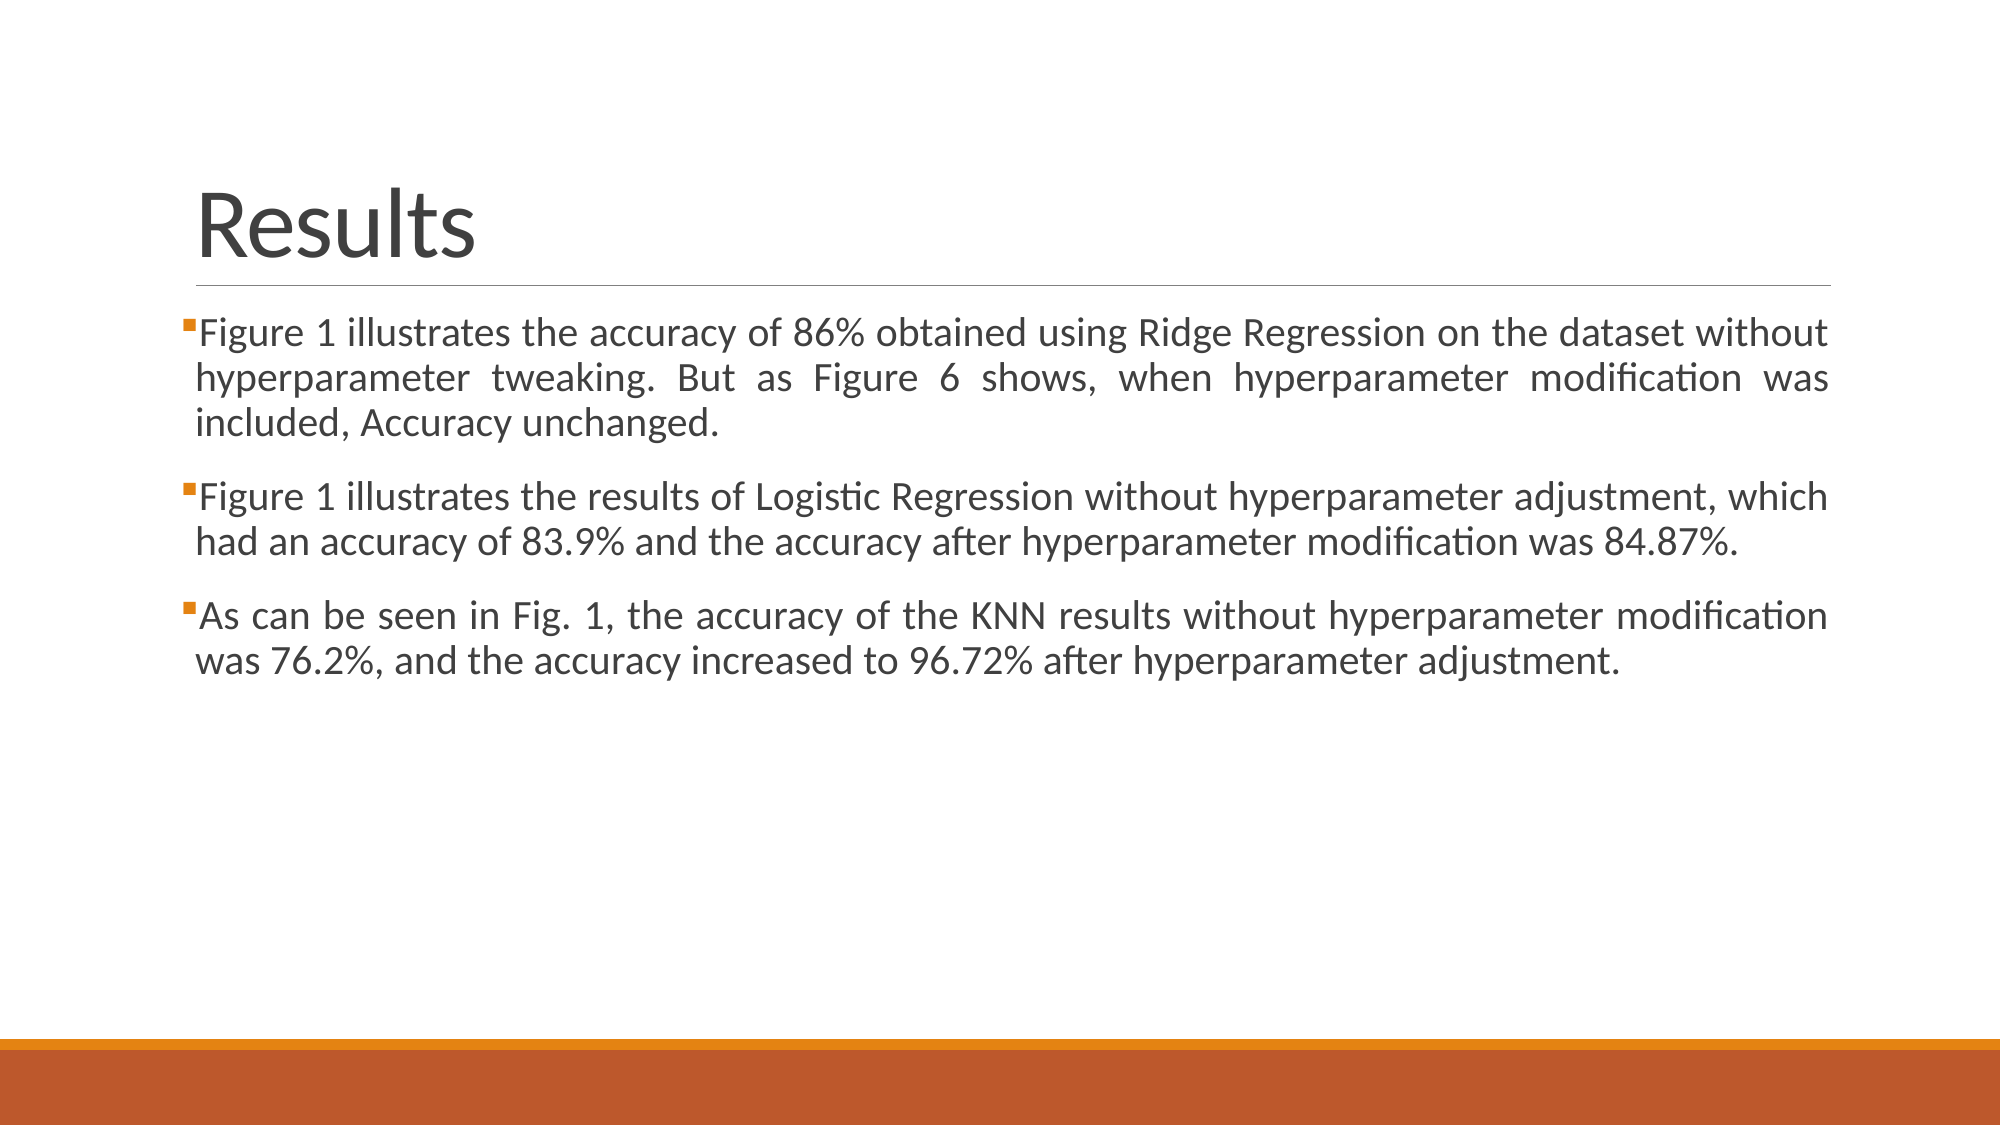

# Results
Figure 1 illustrates the accuracy of 86% obtained using Ridge Regression on the dataset without hyperparameter tweaking. But as Figure 6 shows, when hyperparameter modification was included, Accuracy unchanged.
Figure 1 illustrates the results of Logistic Regression without hyperparameter adjustment, which had an accuracy of 83.9% and the accuracy after hyperparameter modification was 84.87%.
As can be seen in Fig. 1, the accuracy of the KNN results without hyperparameter modification was 76.2%, and the accuracy increased to 96.72% after hyperparameter adjustment.